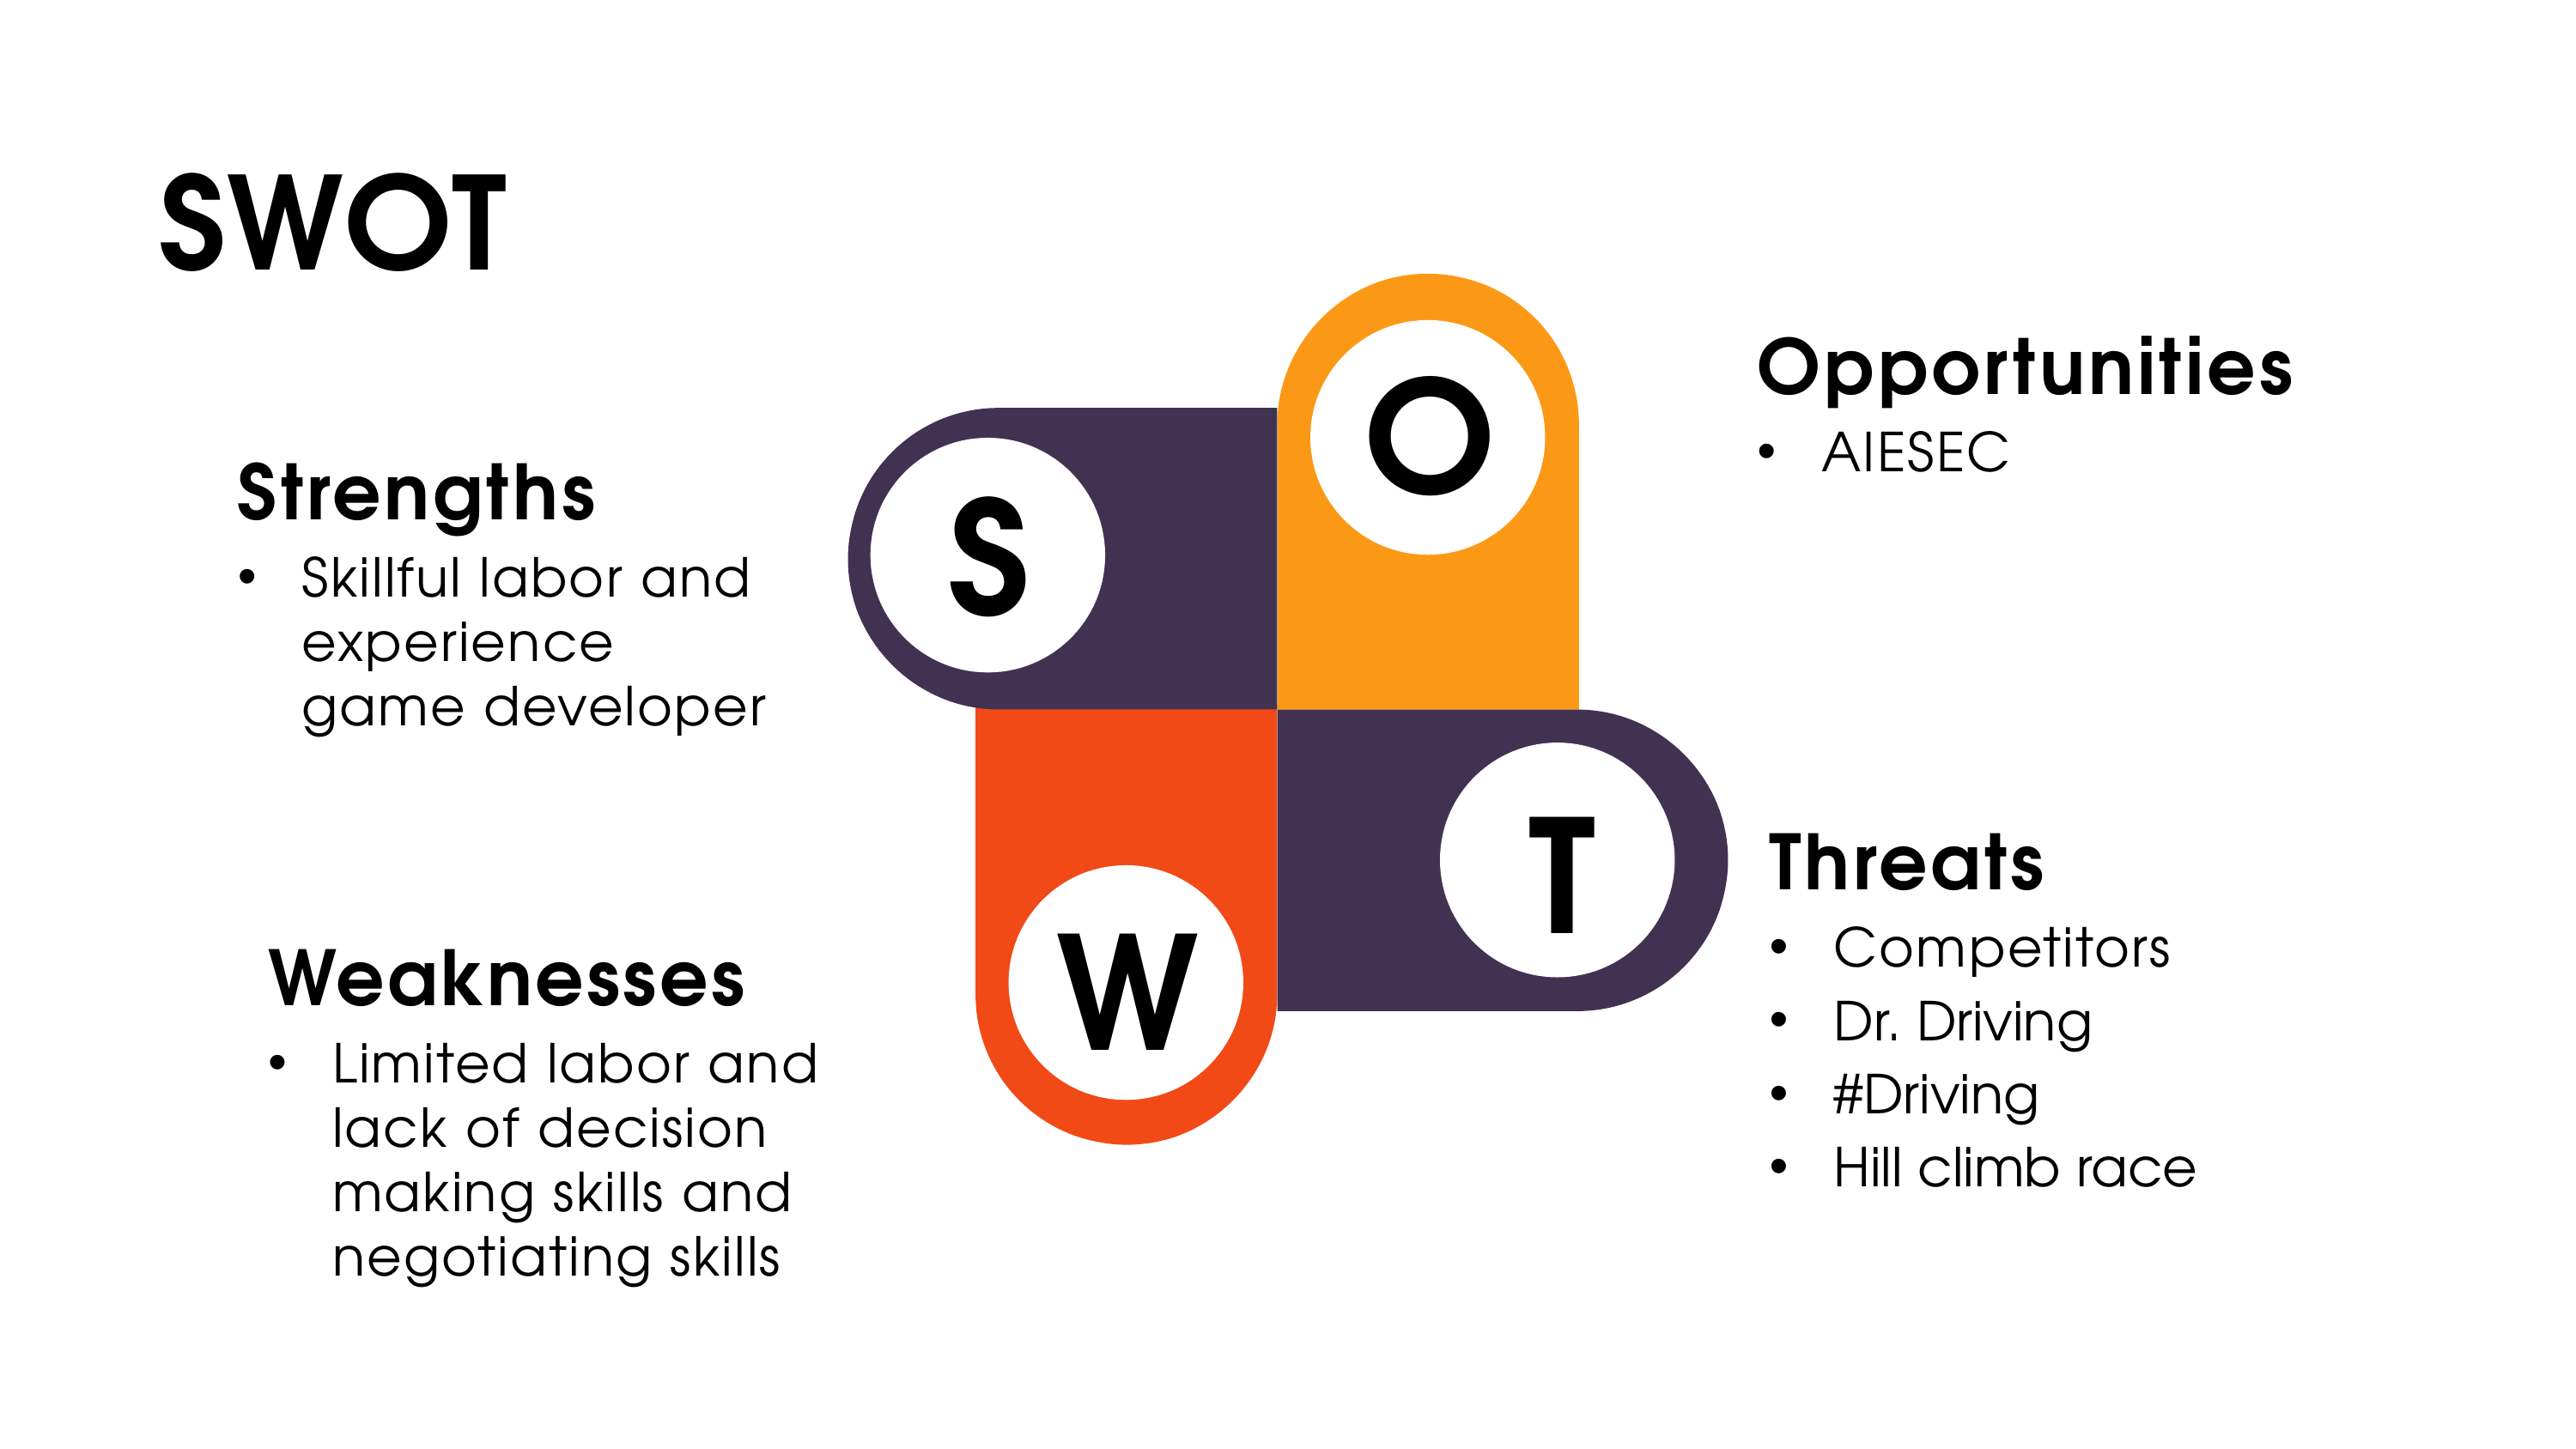

SWOT

Opportunities
AIESEC

# O
Strengths
Skillful labor and experience game developer
S

T
Threats
Competitors
Dr. Driving
#Driving
Hill climb race
W
Weaknesses
Limited labor and lack of decision making skills and negotiating skills